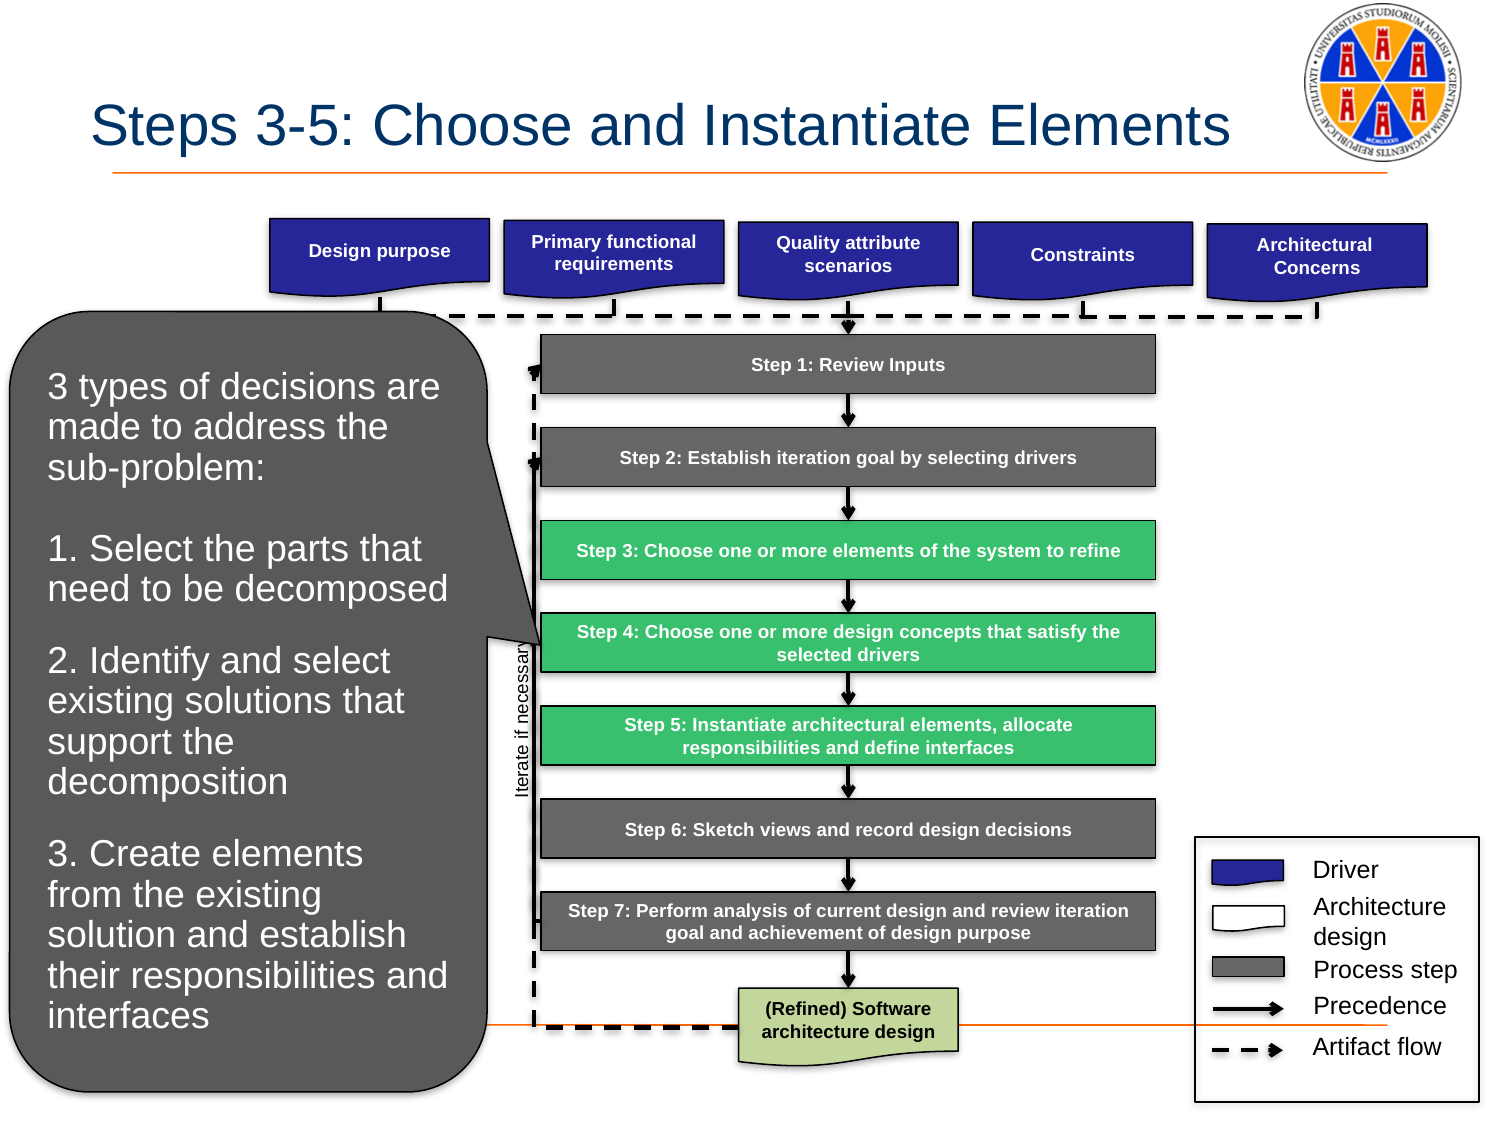

# Steps 3-5: Choose and Instantiate Elements
Design purpose
Primary functional requirements
Constraints
Quality attribute scenarios
Architectural
Concerns
3 types of decisions are made to address the sub-problem:

1. Select the parts that need to be decomposed

2. Identify and select  existing solutions that support the decomposition

3. Create elements from the existing solution and establish  their responsibilities and interfaces
Step 1: Review Inputs
Step 2: Establish iteration goal by selecting drivers
Step 3: Choose one or more elements of the system to refine
Step 4: Choose one or more design concepts that satisfy the selected drivers
Iterate if necessary
From previous round of iterations or from existing system
Step 5: Instantiate architectural elements, allocate responsibilities and define interfaces
Step 6: Sketch views and record design decisions

Driver

Architecture design

Process step

Precedence
Artifact flow
Step 7: Perform analysis of current design and review iteration goal and achievement of design purpose
(Refined) Software architecture design